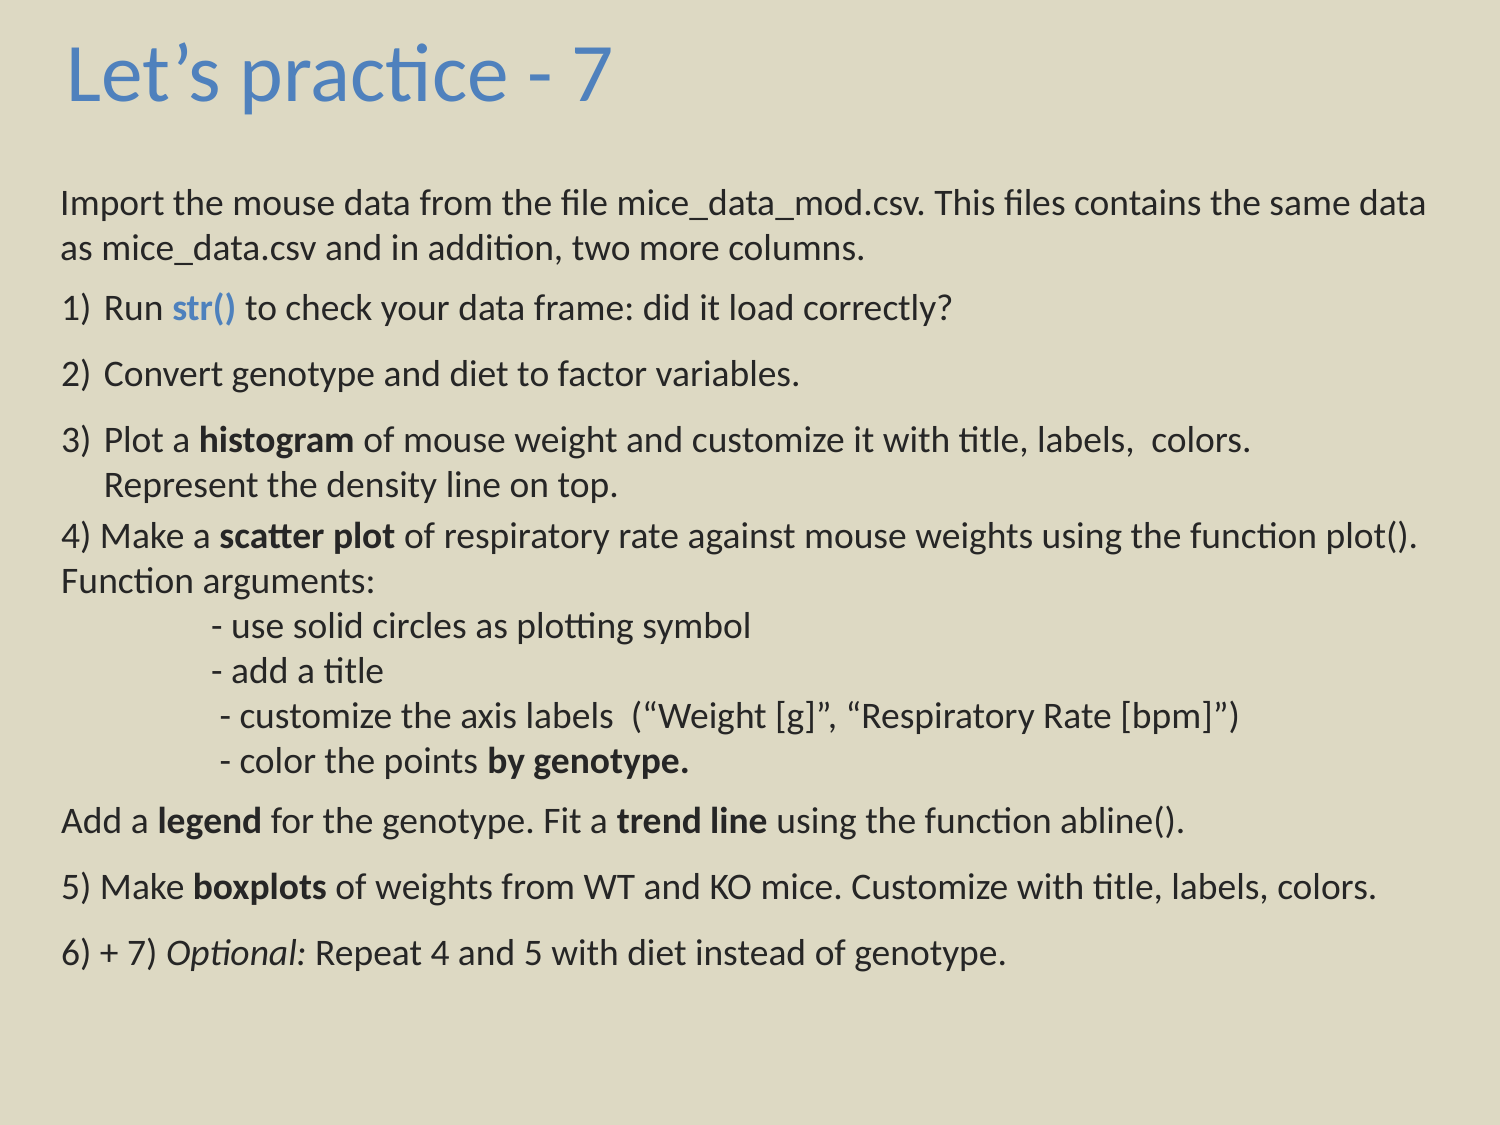

Let’s practice - 7
Import the mouse data from the file mice_data_mod.csv. This files contains the same data as mice_data.csv and in addition, two more columns.
Run str() to check your data frame: did it load correctly?
Convert genotype and diet to factor variables.
Plot a histogram of mouse weight and customize it with title, labels,  colors.
Represent the density line on top.
4) Make a scatter plot of respiratory rate against mouse weights using the function plot().
Function arguments:
	- use solid circles as plotting symbol
	- add a title
	 - customize the axis labels  (“Weight [g]”, “Respiratory Rate [bpm]”)
	 - color the points by genotype.
Add a legend for the genotype. Fit a trend line using the function abline().
5) Make boxplots of weights from WT and KO mice. Customize with title, labels, colors.
6) + 7) Optional: Repeat 4 and 5 with diet instead of genotype.